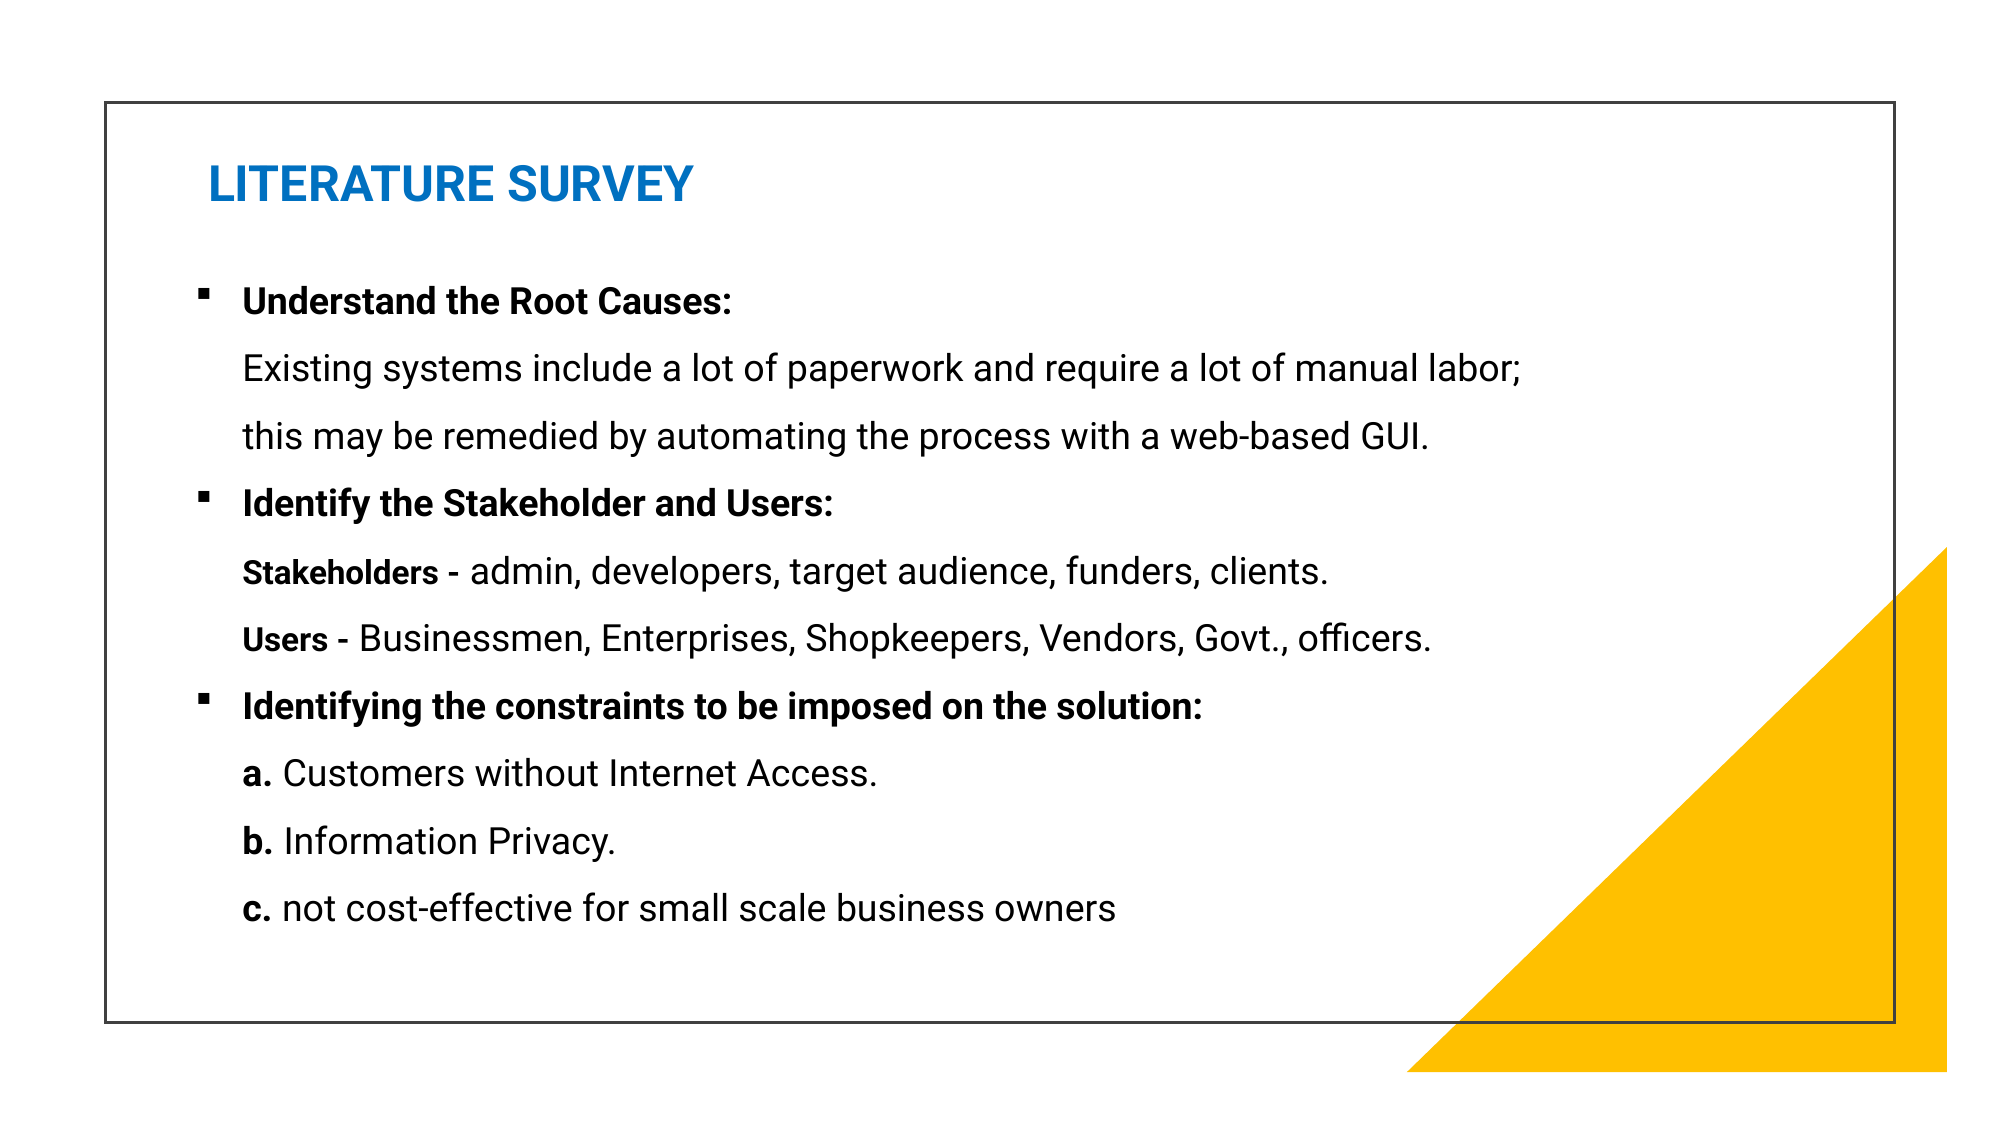

LITERATURE SURVEY
Understand the Root Causes:
Existing systems include a lot of paperwork and require a lot of manual labor;
this may be remedied by automating the process with a web-based GUI.
Identify the Stakeholder and Users:
Stakeholders - admin, developers, target audience, funders, clients.
Users - Businessmen, Enterprises, Shopkeepers, Vendors, Govt., officers.
Identifying the constraints to be imposed on the solution:
a. Customers without Internet Access.
b. Information Privacy.
c. not cost-effective for small scale business owners